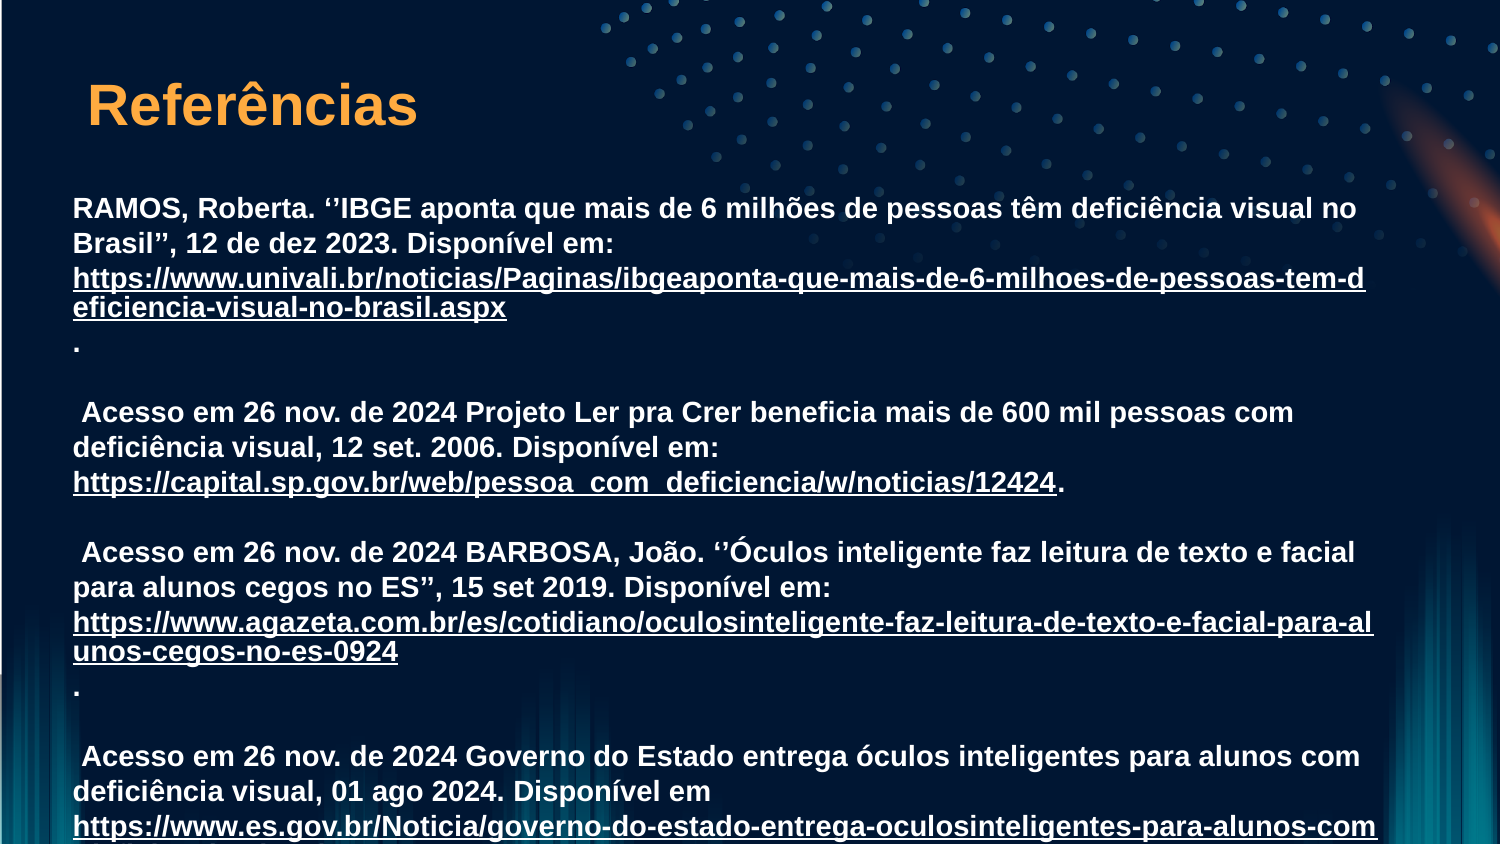

Referências
RAMOS, Roberta. ‘’IBGE aponta que mais de 6 milhões de pessoas têm deficiência visual no Brasil’’, 12 de dez 2023. Disponível em: https://www.univali.br/noticias/Paginas/ibgeaponta-que-mais-de-6-milhoes-de-pessoas-tem-deficiencia-visual-no-brasil.aspx.

 Acesso em 26 nov. de 2024 Projeto Ler pra Crer beneficia mais de 600 mil pessoas com deficiência visual, 12 set. 2006. Disponível em: https://capital.sp.gov.br/web/pessoa_com_deficiencia/w/noticias/12424.

 Acesso em 26 nov. de 2024 BARBOSA, João. ‘’Óculos inteligente faz leitura de texto e facial para alunos cegos no ES’’, 15 set 2019. Disponível em: https://www.agazeta.com.br/es/cotidiano/oculosinteligente-faz-leitura-de-texto-e-facial-para-alunos-cegos-no-es-0924.

 Acesso em 26 nov. de 2024 Governo do Estado entrega óculos inteligentes para alunos com deficiência visual, 01 ago 2024. Disponível em https://www.es.gov.br/Noticia/governo-do-estado-entrega-oculosinteligentes-para-alunos-com-deficiencia-visual.